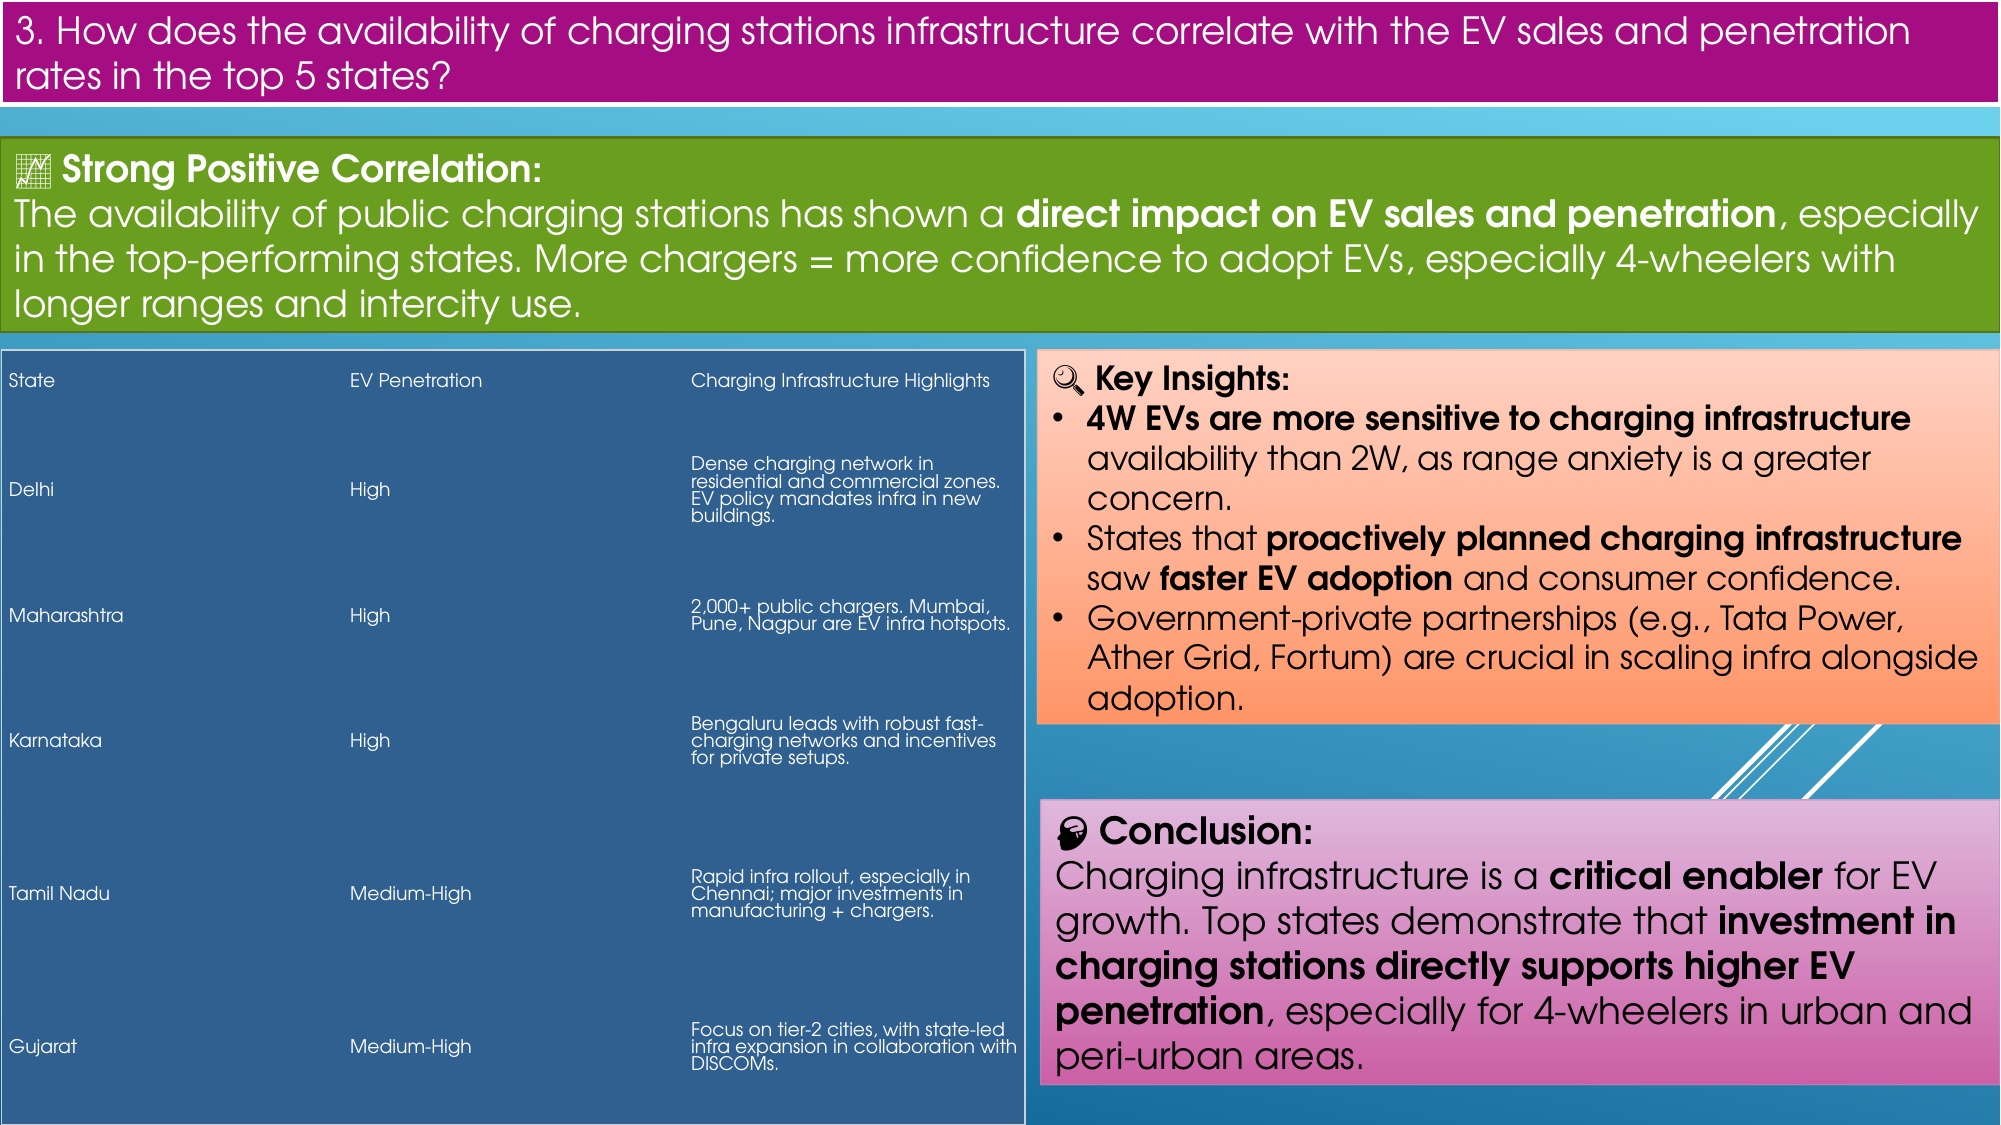

3. How does the availability of charging stations infrastructure correlate with the EV sales and penetration rates in the top 5 states?
📈 Strong Positive Correlation:
The availability of public charging stations has shown a direct impact on EV sales and penetration, especially in the top-performing states. More chargers = more confidence to adopt EVs, especially 4-wheelers with longer ranges and intercity use.
| State | EV Penetration | Charging Infrastructure Highlights |
| --- | --- | --- |
| Delhi | High | Dense charging network in residential and commercial zones. EV policy mandates infra in new buildings. |
| Maharashtra | High | 2,000+ public chargers. Mumbai, Pune, Nagpur are EV infra hotspots. |
| Karnataka | High | Bengaluru leads with robust fast-charging networks and incentives for private setups. |
| Tamil Nadu | Medium-High | Rapid infra rollout, especially in Chennai; major investments in manufacturing + chargers. |
| Gujarat | Medium-High | Focus on tier-2 cities, with state-led infra expansion in collaboration with DISCOMs. |
🔍 Key Insights:
4W EVs are more sensitive to charging infrastructure availability than 2W, as range anxiety is a greater concern.
States that proactively planned charging infrastructure saw faster EV adoption and consumer confidence.
Government-private partnerships (e.g., Tata Power, Ather Grid, Fortum) are crucial in scaling infra alongside adoption.
🧠 Conclusion:
Charging infrastructure is a critical enabler for EV growth. Top states demonstrate that investment in charging stations directly supports higher EV penetration, especially for 4-wheelers in urban and peri-urban areas.